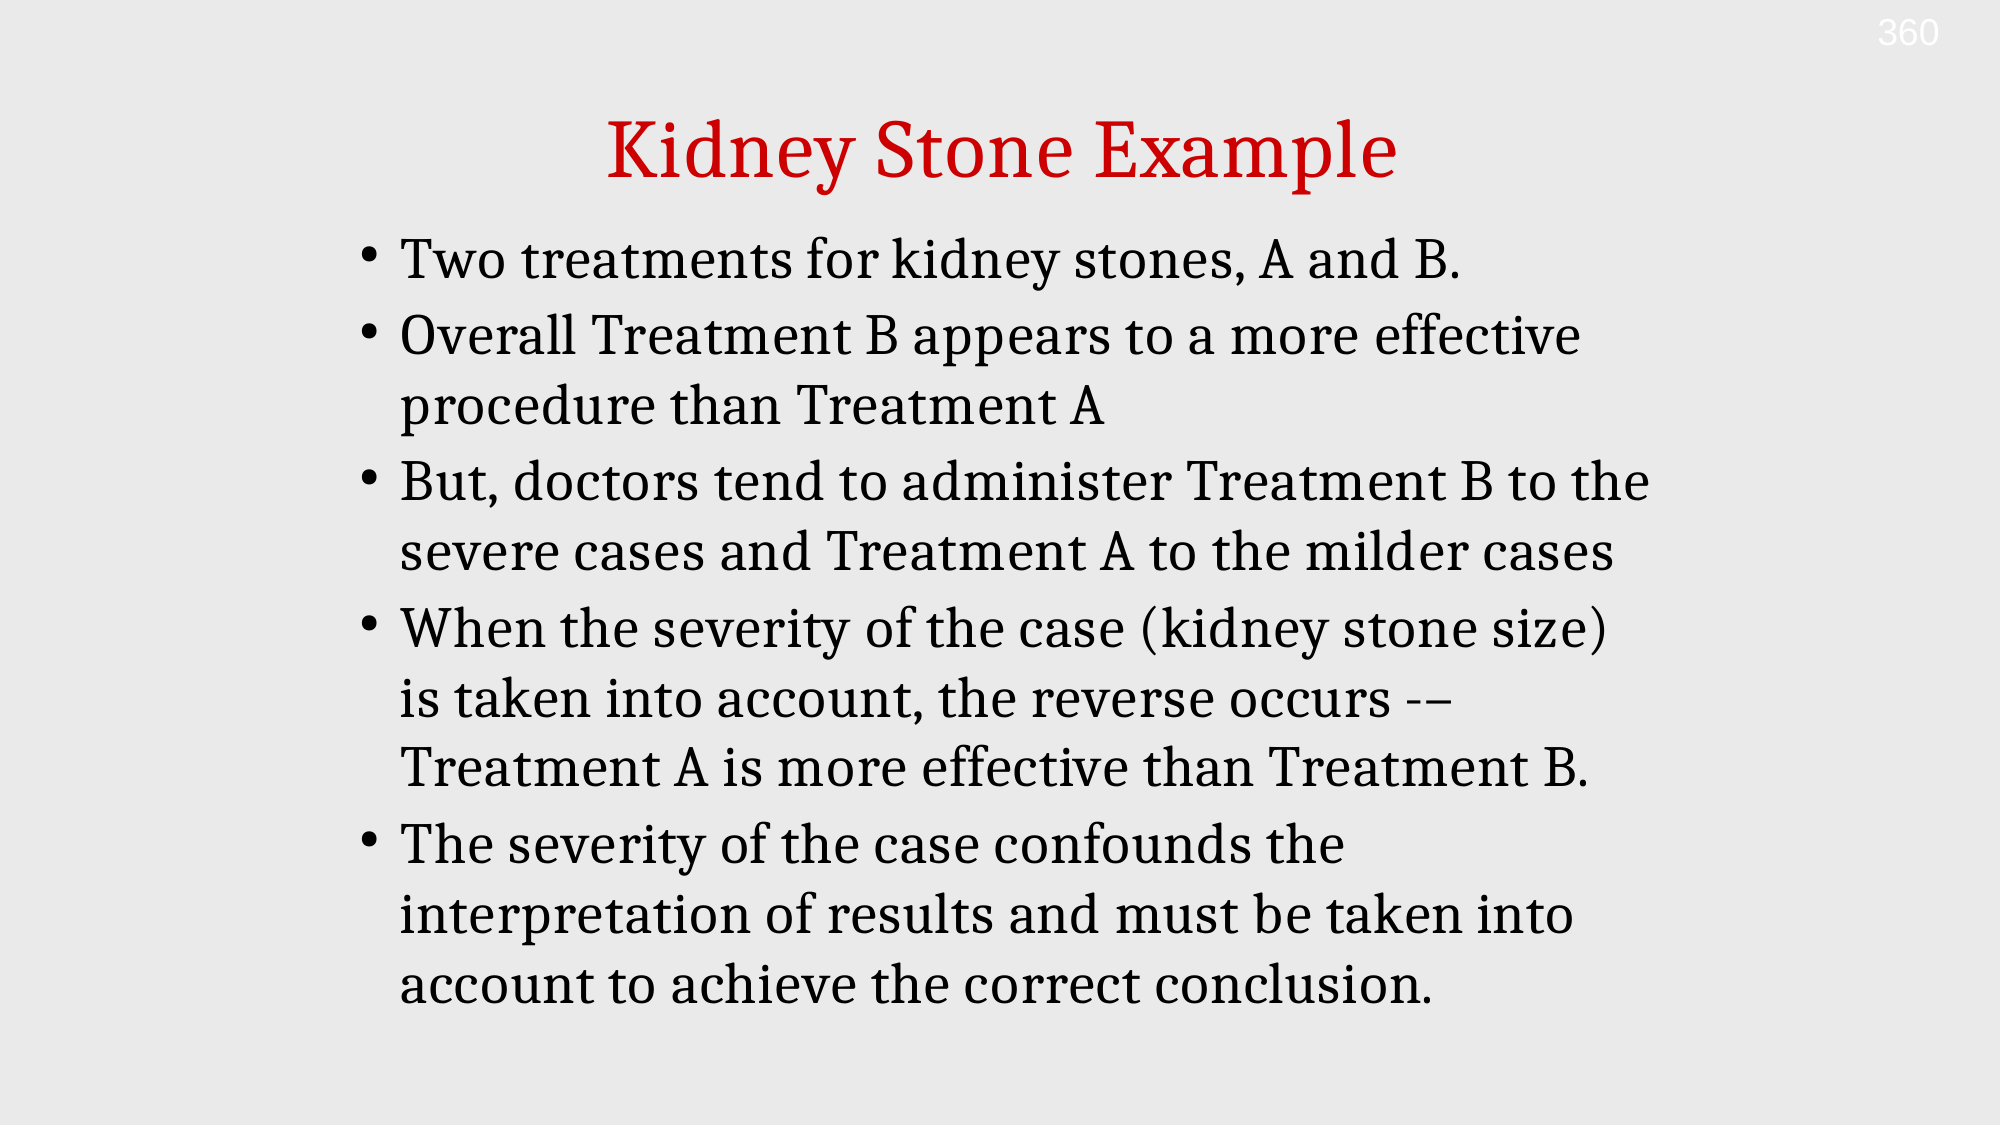

360
# Kidney Stone Example
Two treatments for kidney stones, A and B.
Overall Treatment B appears to a more effective procedure than Treatment A
But, doctors tend to administer Treatment B to the severe cases and Treatment A to the milder cases
When the severity of the case (kidney stone size) is taken into account, the reverse occurs -– Treatment A is more effective than Treatment B.
The severity of the case confounds the interpretation of results and must be taken into account to achieve the correct conclusion.